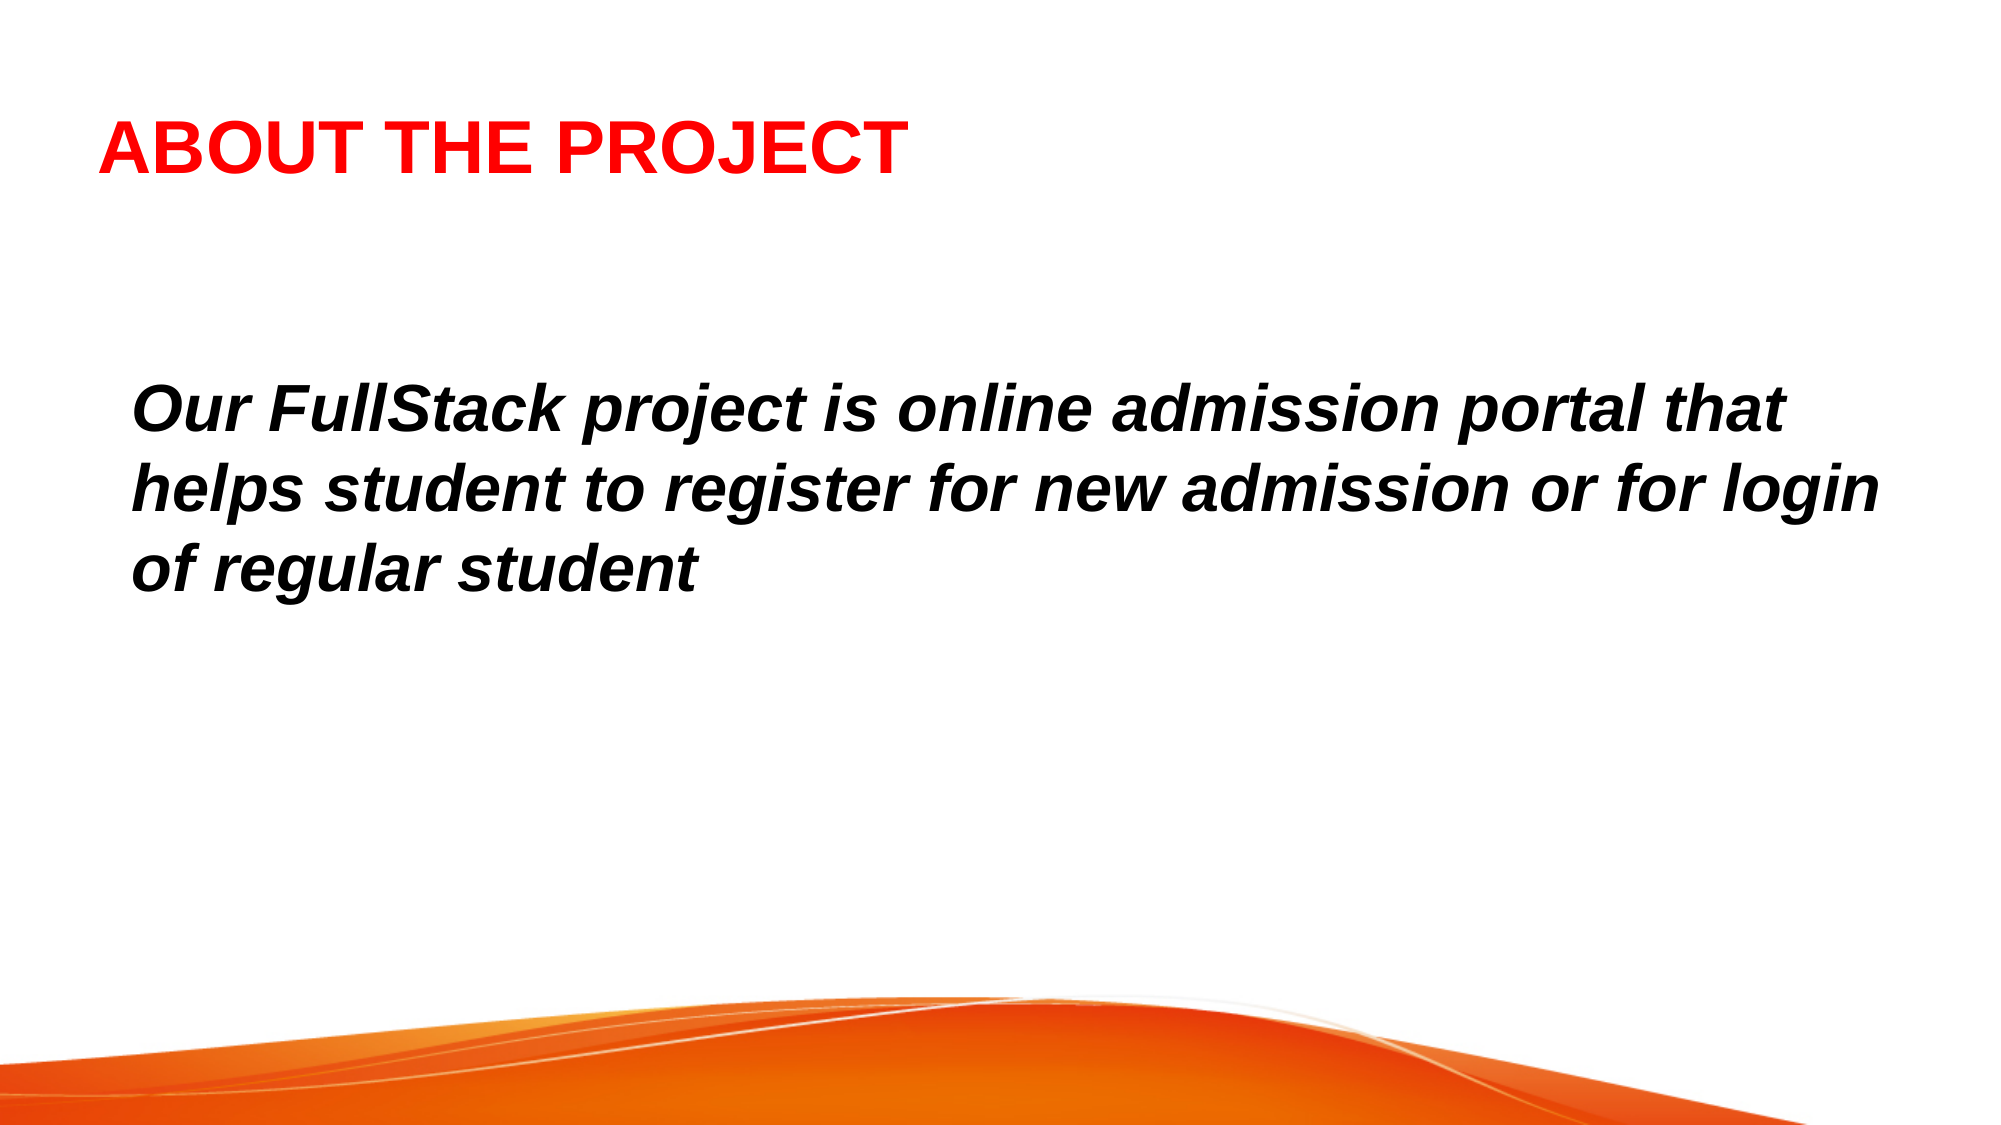

# ABOUT THE PROJECT
Our FullStack project is online admission portal that helps student to register for new admission or for login of regular student